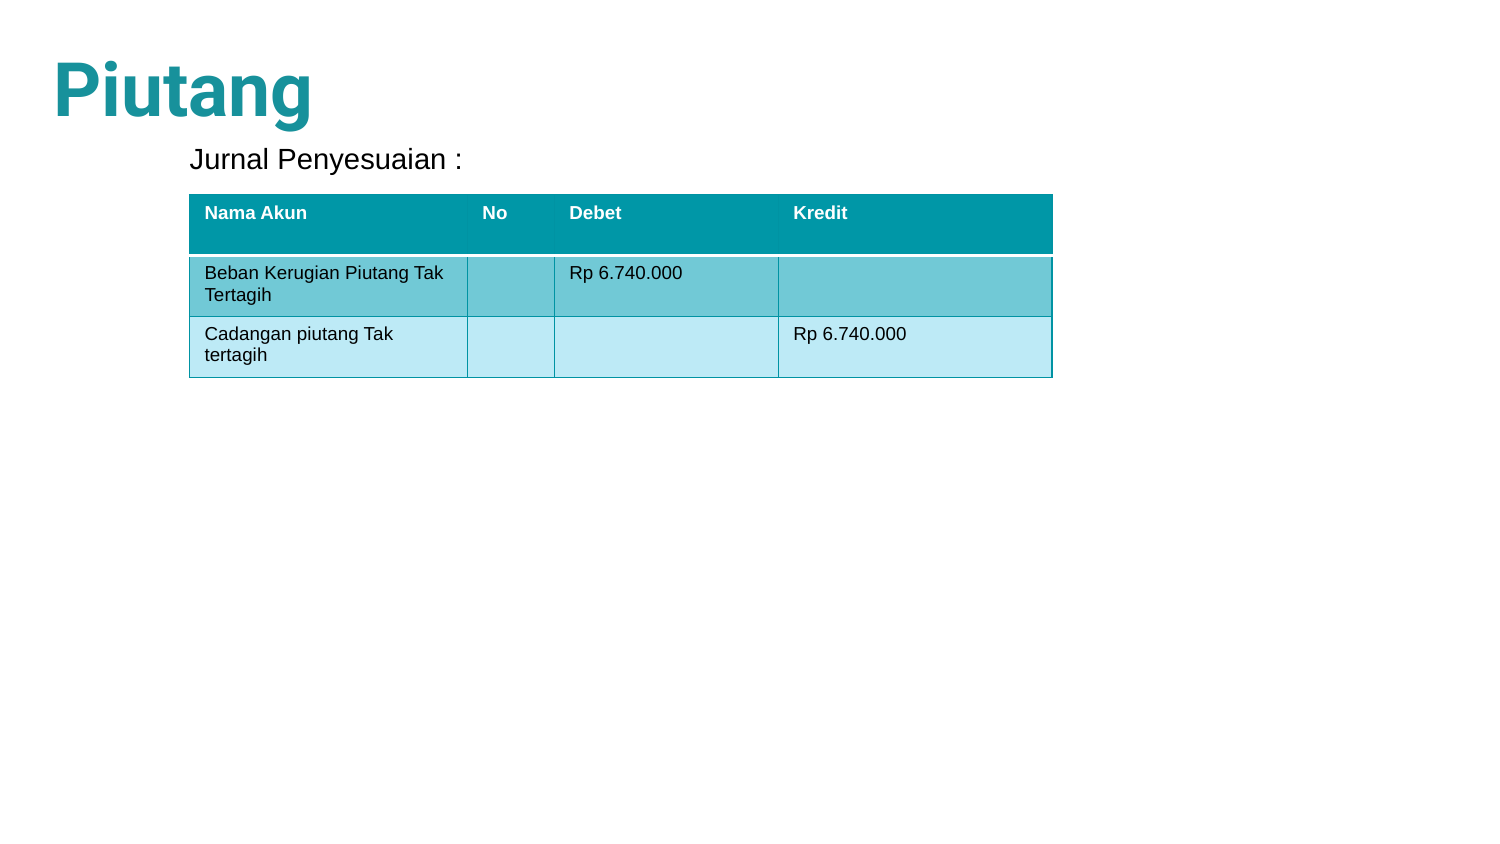

Piutang
Jurnal Penyesuaian :
| Nama Akun | No | Debet | Kredit |
| --- | --- | --- | --- |
| Beban Kerugian Piutang Tak Tertagih |  | Rp 6.740.000 |  |
| Cadangan piutang Tak tertagih |  |  | Rp 6.740.000 |